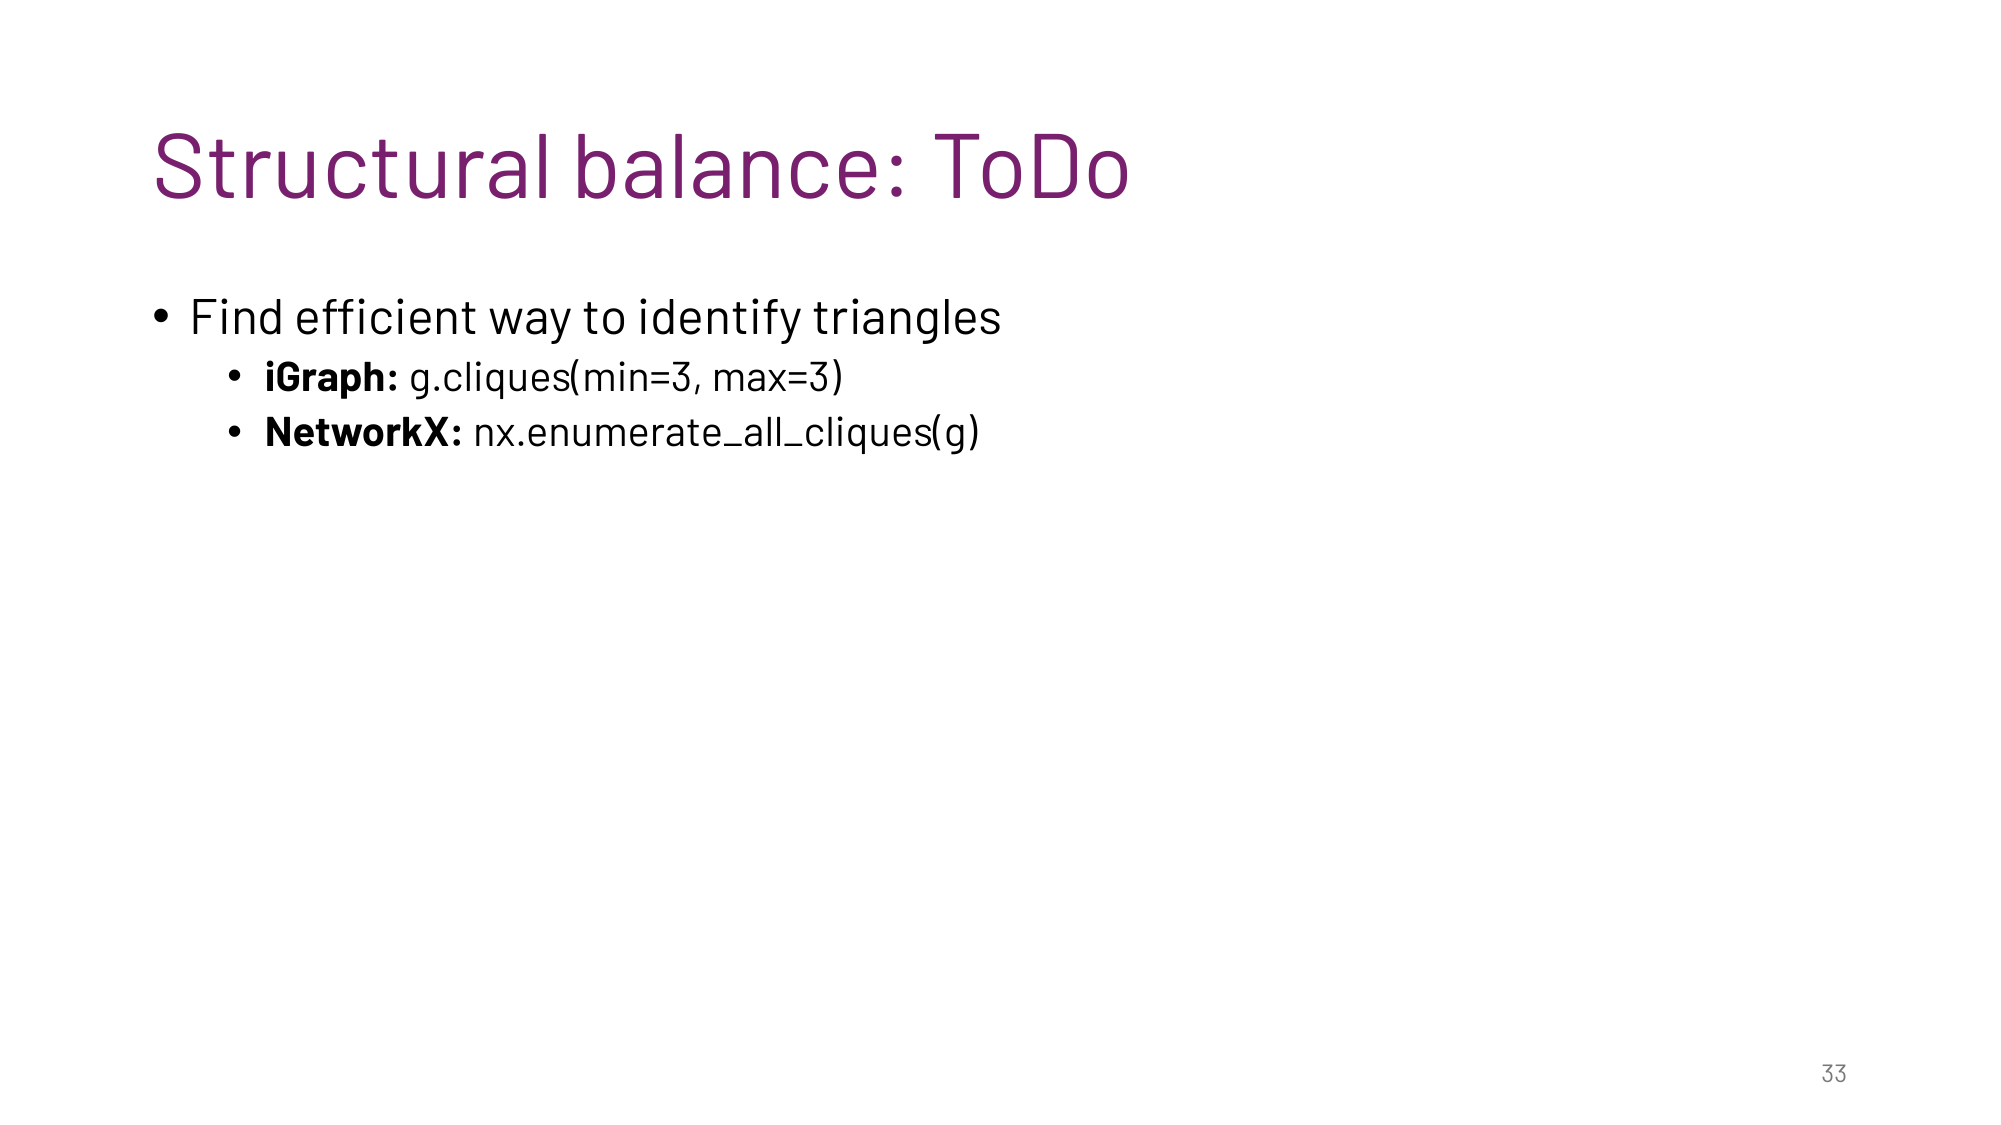

Structural balance: ToDo
Find efficient way to identify triangles
iGraph: g.cliques(min=3, max=3)
NetworkX: nx.enumerate_all_cliques(g)

33